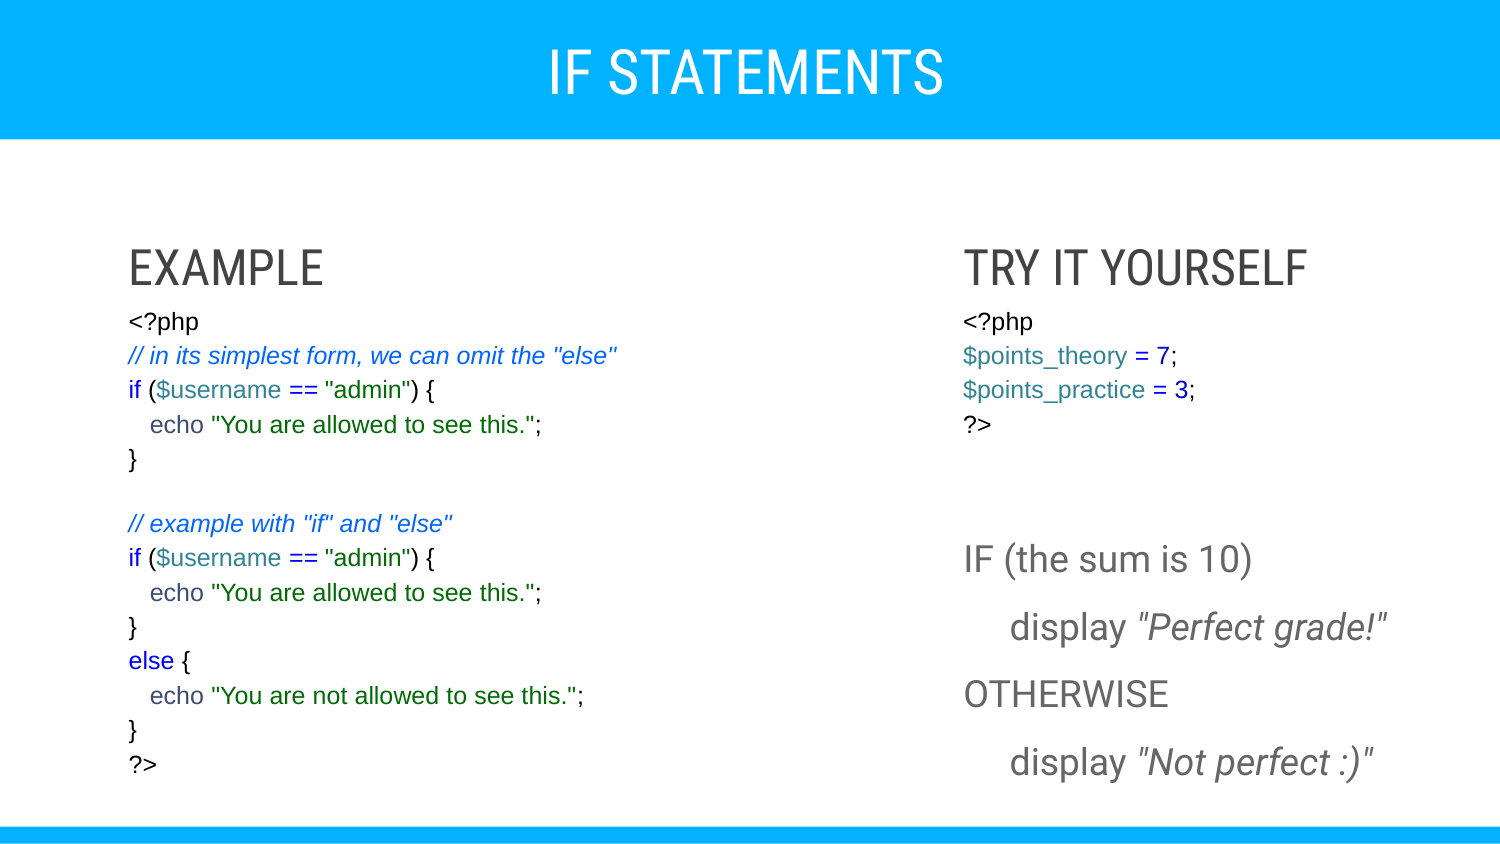

IF STATEMENTS
EXAMPLE
TRY IT YOURSELF
<?php
// in its simplest form, we can omit the "else"
if ($username == "admin") {
   echo "You are allowed to see this.";
}
// example with "if" and "else"
if ($username == "admin") {
   echo "You are allowed to see this.";
}
else {
   echo "You are not allowed to see this.";
}
?>
<?php
$points_theory = 7;
$points_practice = 3;
?>

IF (the sum is 10)
     display "Perfect grade!"
OTHERWISE
     display "Not perfect :)"